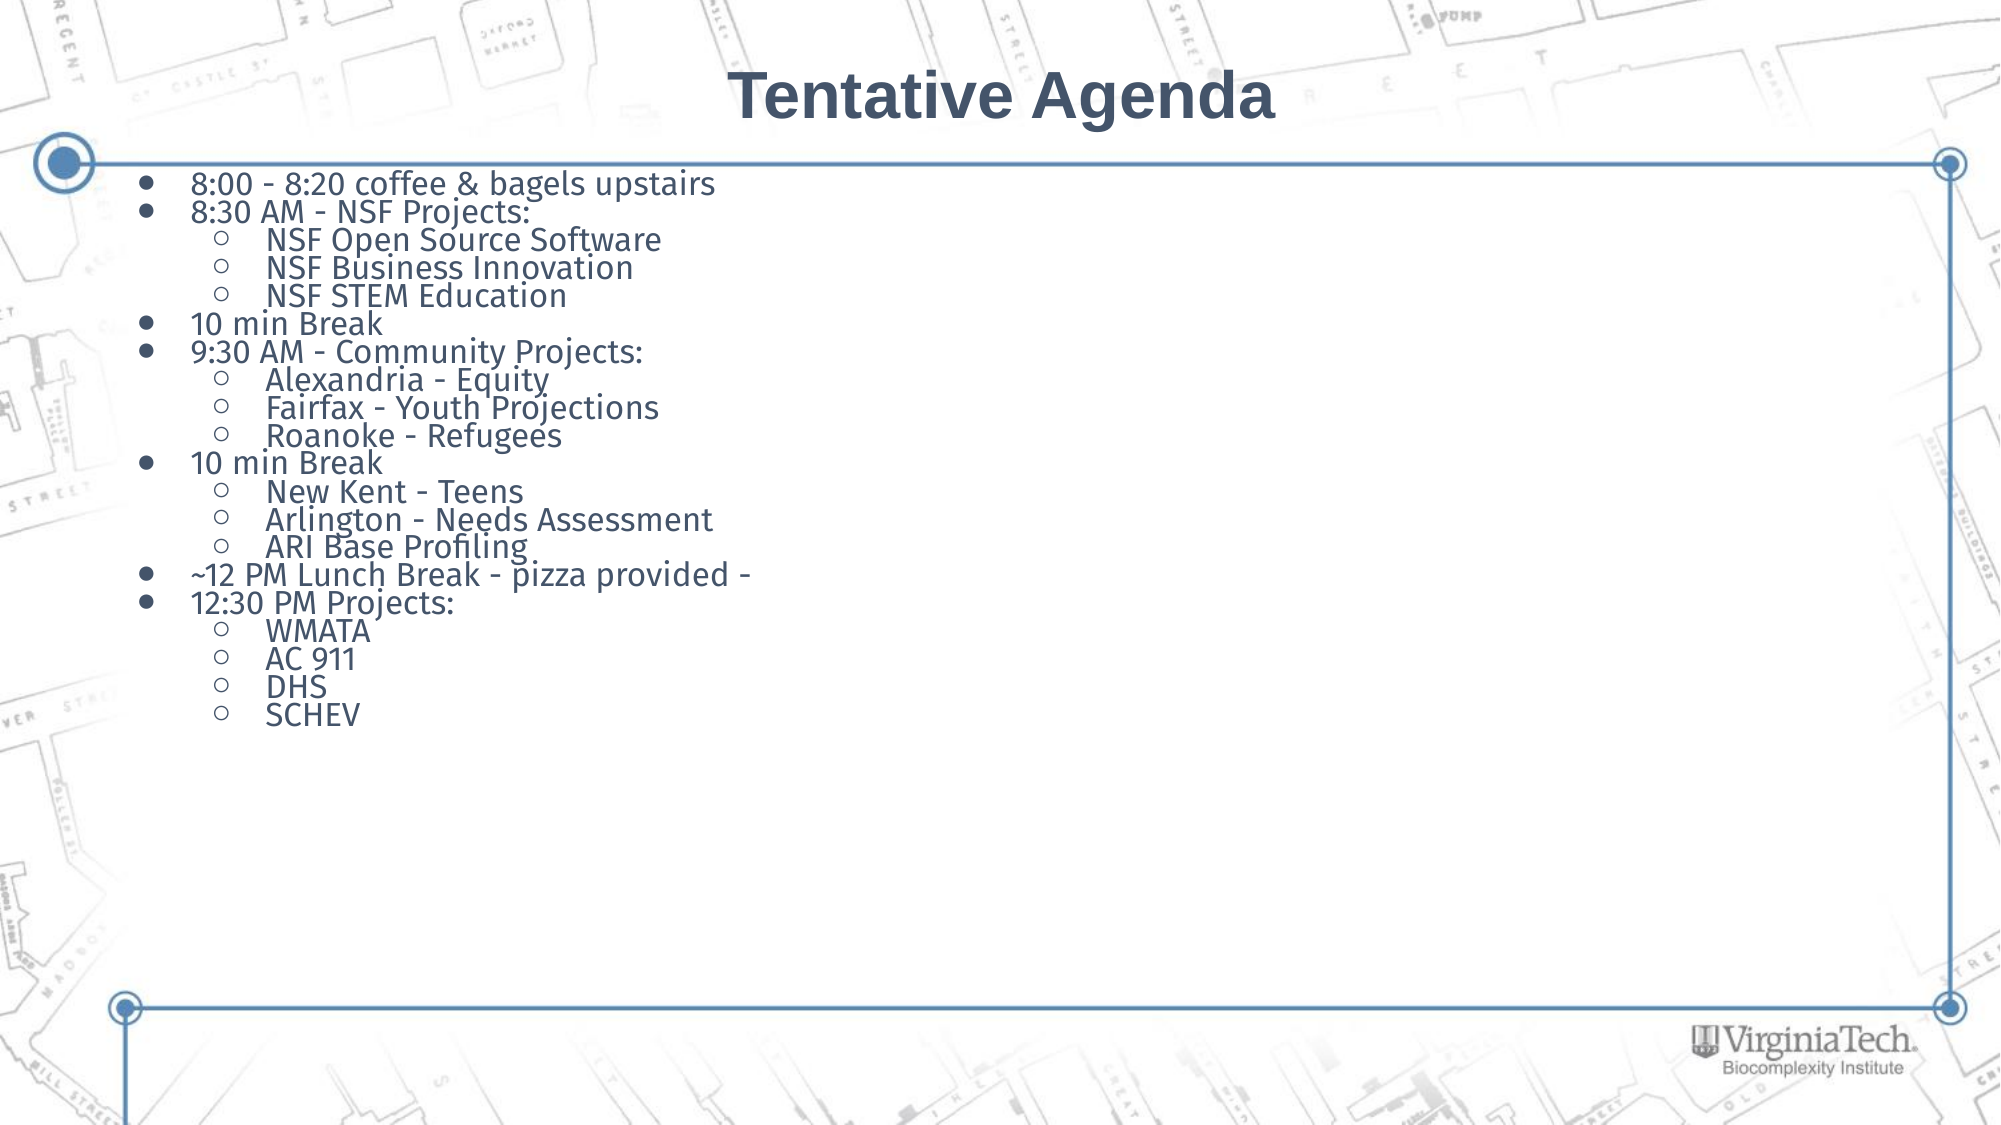

# Tentative Agenda
8:00 - 8:20 coffee & bagels upstairs
8:30 AM - NSF Projects:
NSF Open Source Software
NSF Business Innovation
NSF STEM Education
10 min Break
9:30 AM - Community Projects:
Alexandria - Equity
Fairfax - Youth Projections
Roanoke - Refugees
10 min Break
New Kent - Teens
Arlington - Needs Assessment
ARI Base Profiling
~12 PM Lunch Break - pizza provided -
12:30 PM Projects:
WMATA
AC 911
DHS
SCHEV